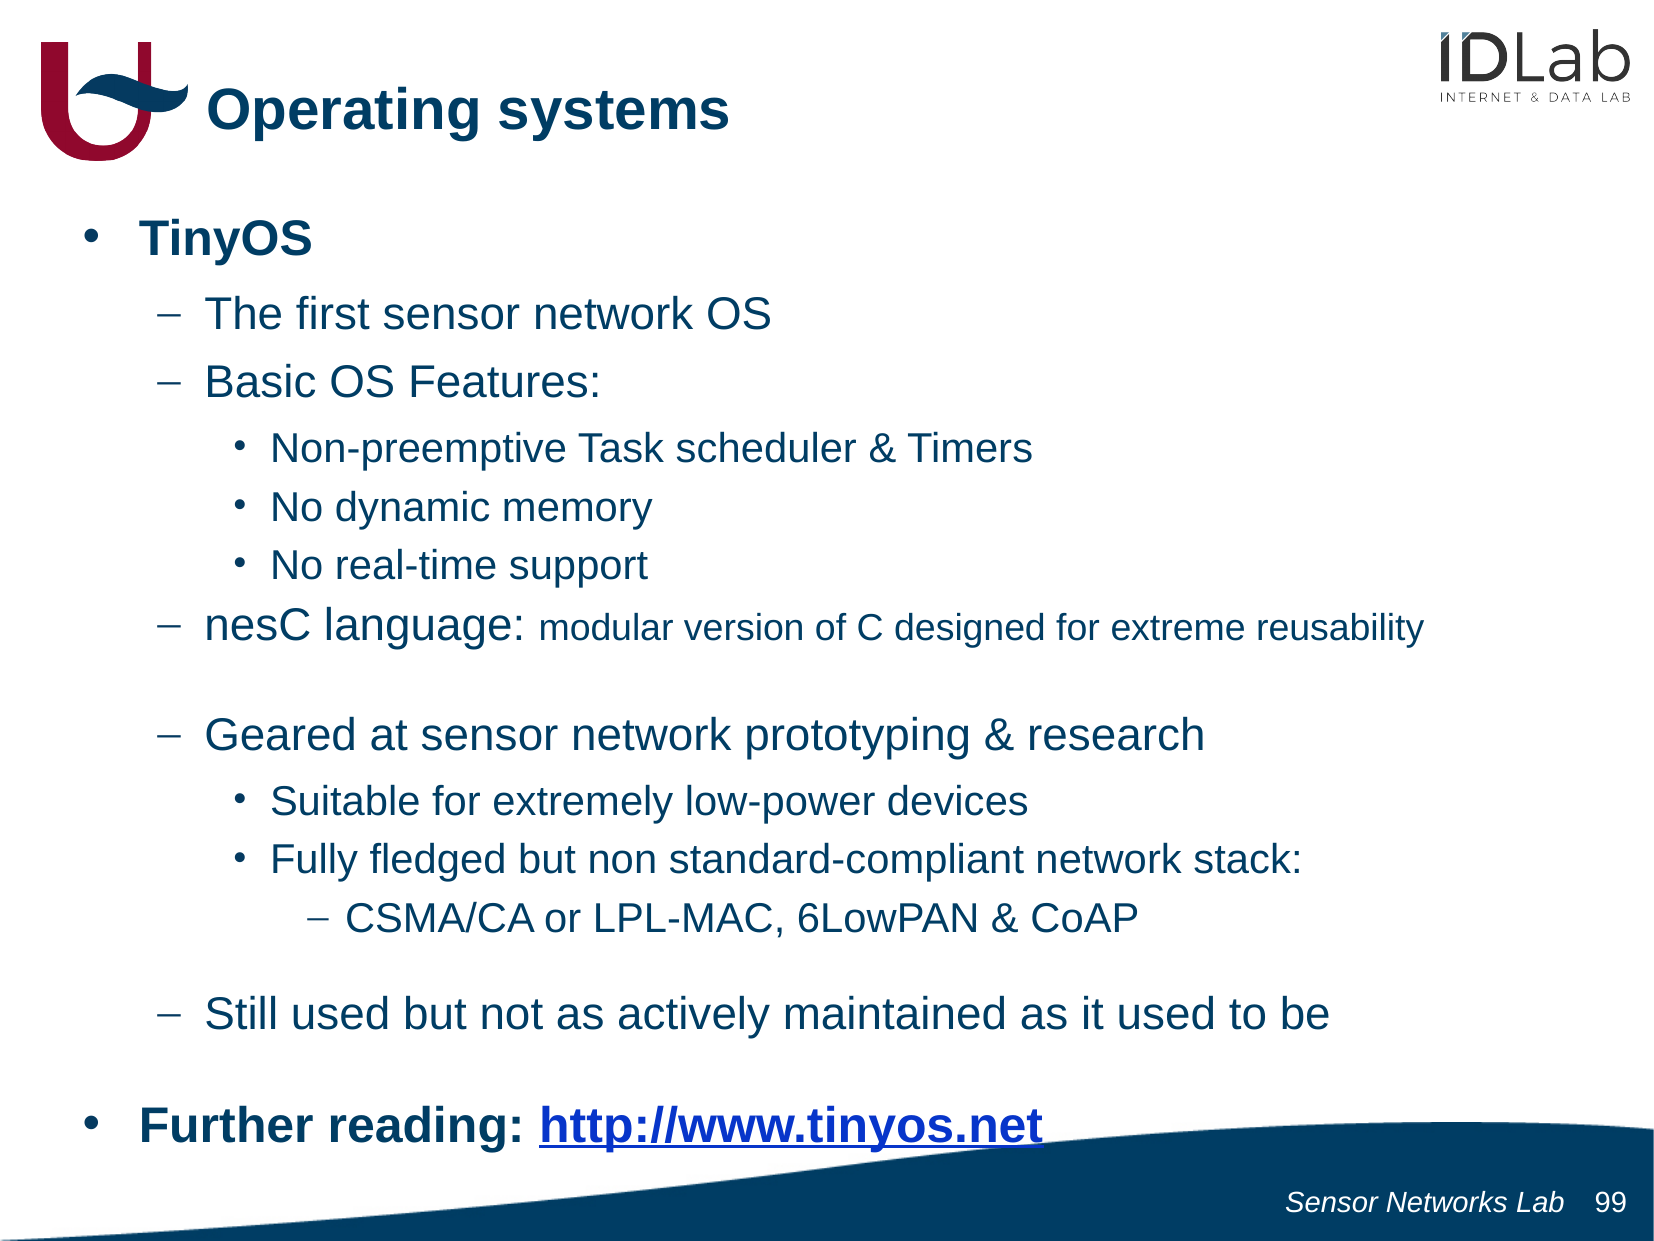

# Operating systems
TinyOS
The first sensor network OS
Basic OS Features:
Non-preemptive Task scheduler & Timers
No dynamic memory
No real-time support
nesC language: modular version of C designed for extreme reusability

Geared at sensor network prototyping & research
Suitable for extremely low-power devices
Fully fledged but non standard-compliant network stack:
CSMA/CA or LPL-MAC, 6LowPAN & CoAP

Still used but not as actively maintained as it used to be

Further reading: http://www.tinyos.net

Sensor Networks Lab
99